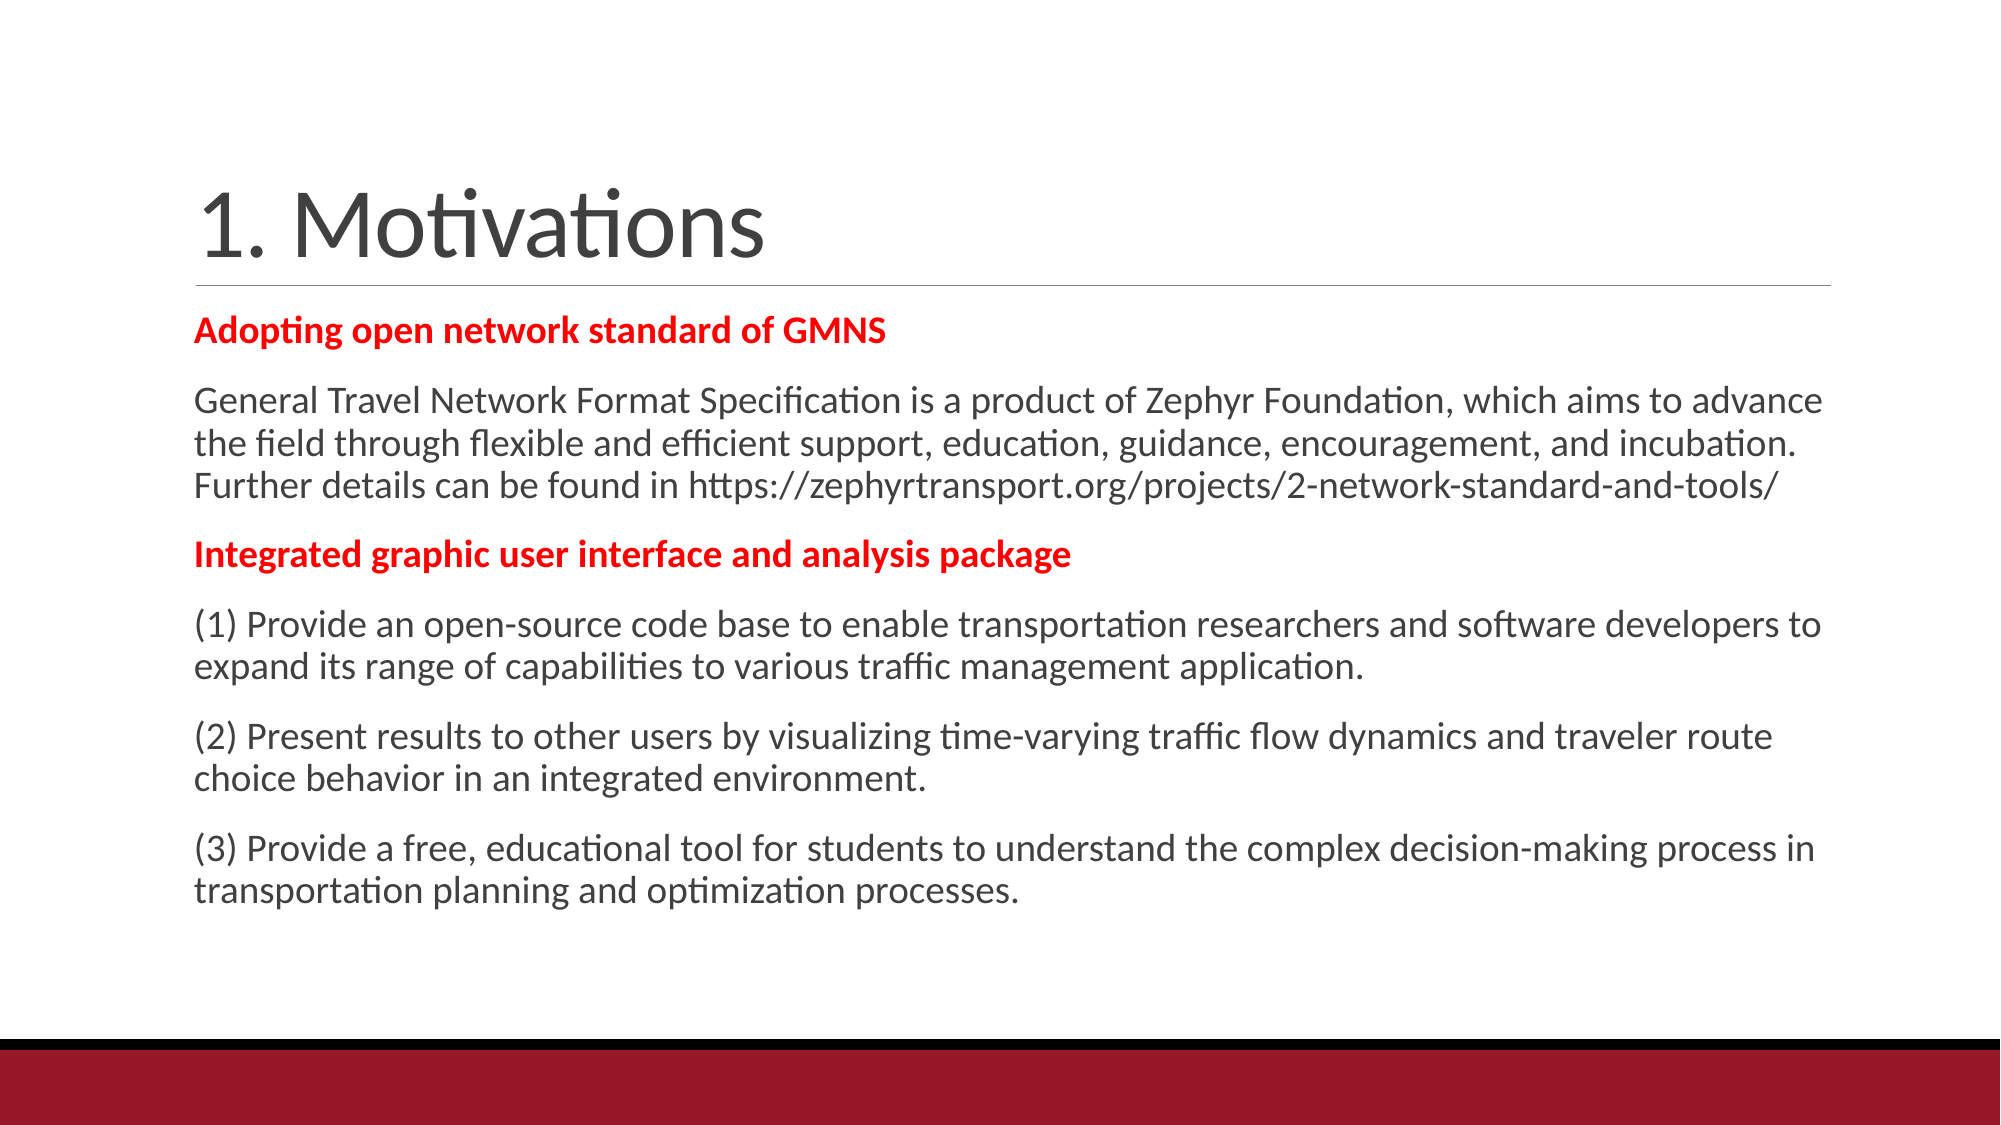

# 1. Motivations
Adopting open network standard of GMNS
General Travel Network Format Specification is a product of Zephyr Foundation, which aims to advance the field through flexible and efficient support, education, guidance, encouragement, and incubation. Further details can be found in https://zephyrtransport.org/projects/2-network-standard-and-tools/
Integrated graphic user interface and analysis package
(1) Provide an open-source code base to enable transportation researchers and software developers to expand its range of capabilities to various traffic management application.
(2) Present results to other users by visualizing time-varying traffic flow dynamics and traveler route choice behavior in an integrated environment.
(3) Provide a free, educational tool for students to understand the complex decision-making process in transportation planning and optimization processes.
3